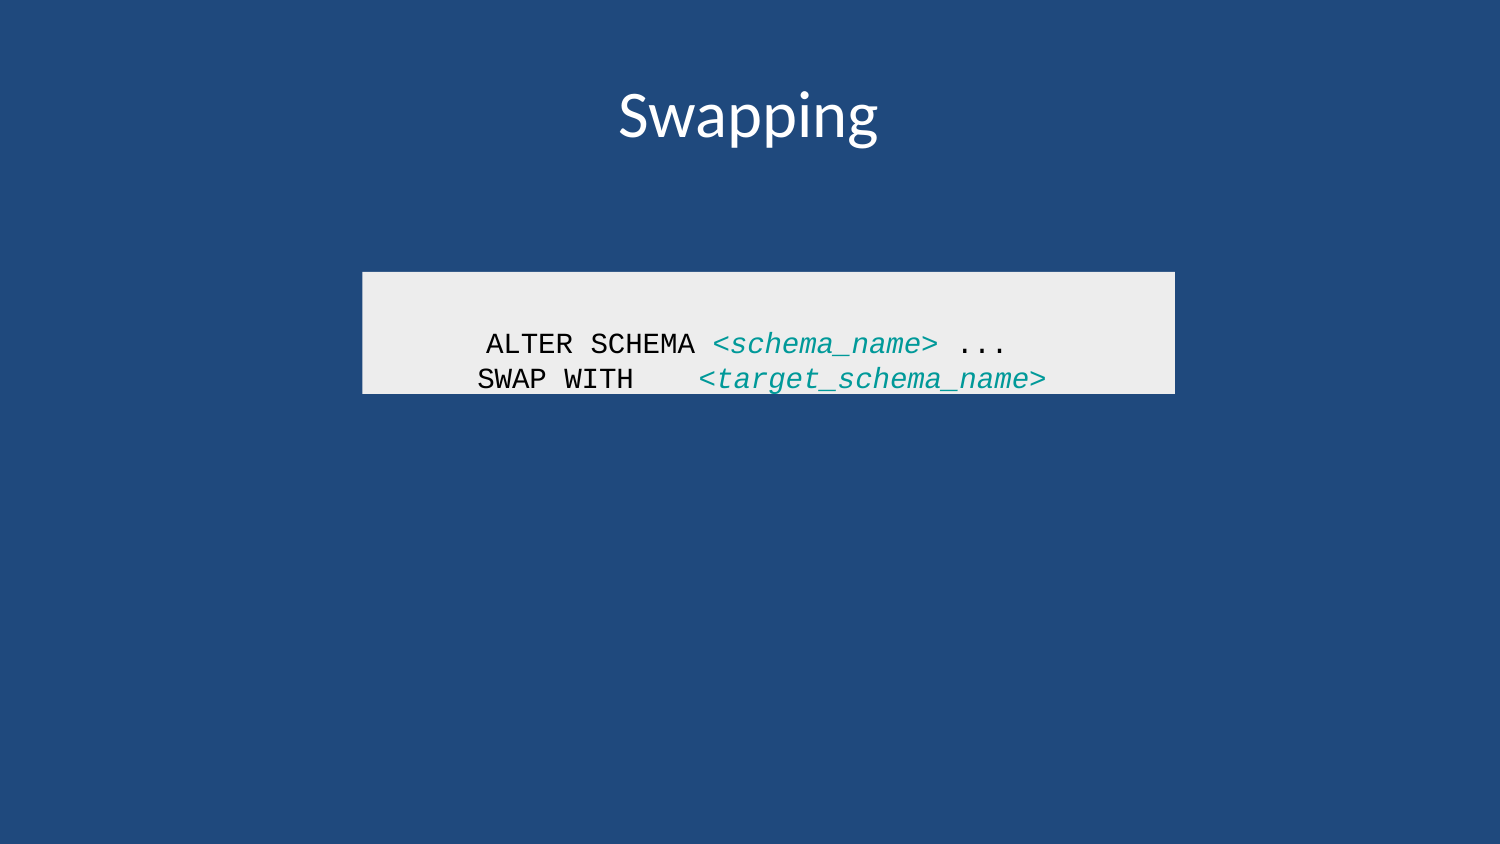

# Swapping

ALTER SCHEMA <schema_name> ...
SWAP WITH	<target_schema_name>